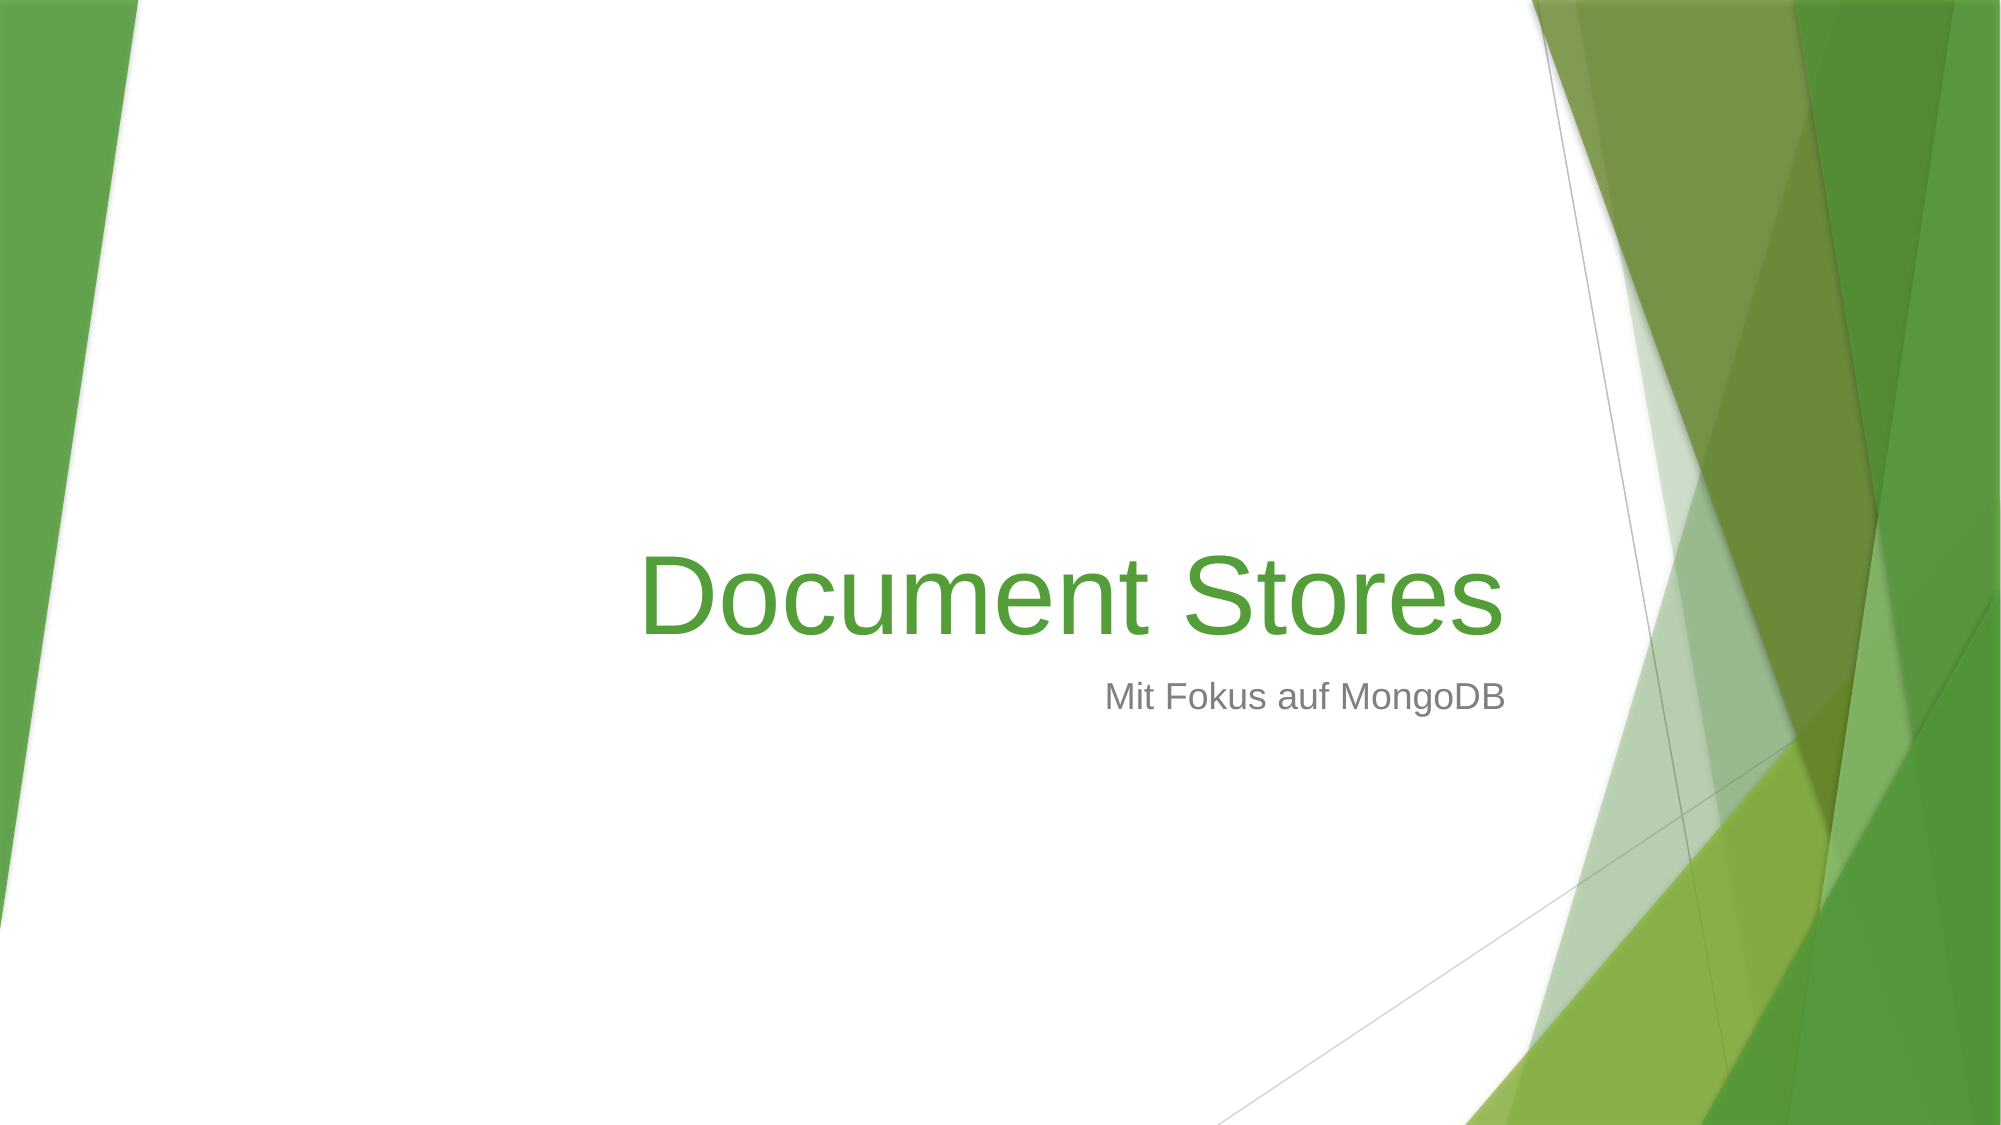

# Document Stores
Mit Fokus auf MongoDB